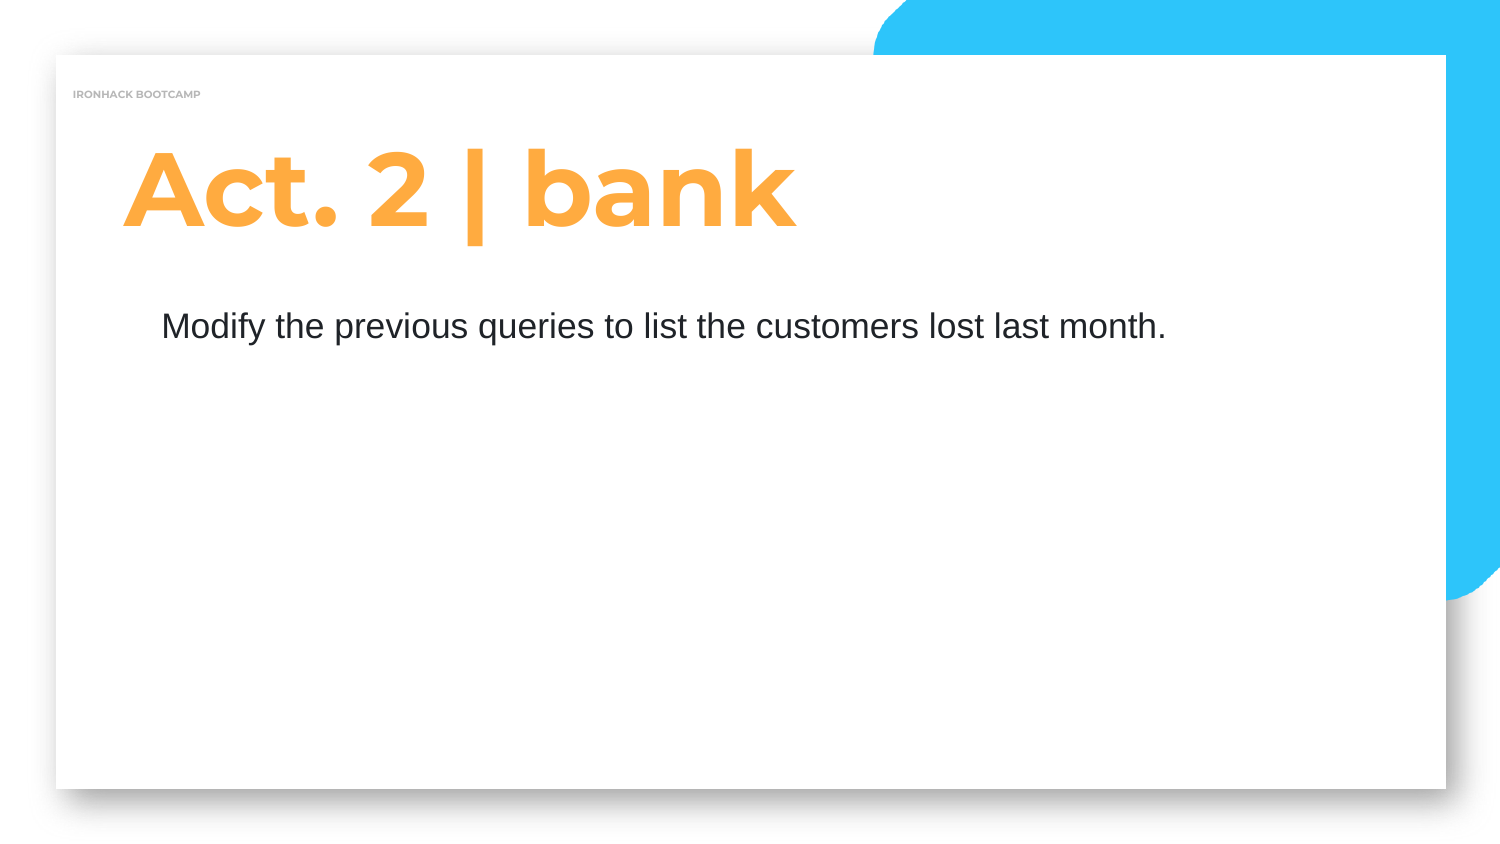

IRONHACK BOOTCAMP
Act. 2 | bank

Modify the previous queries to list the customers lost last month.